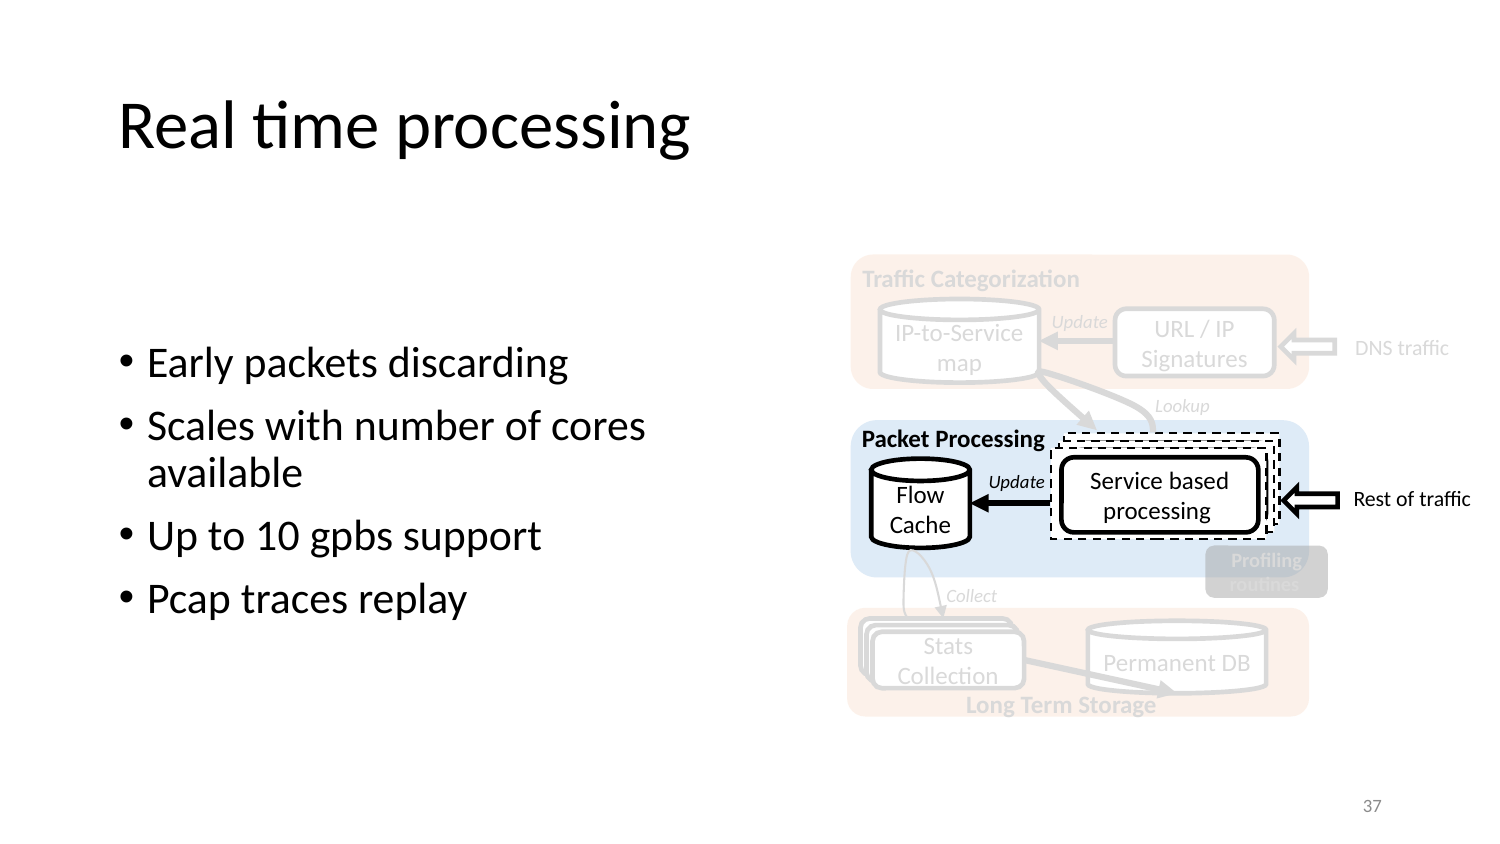

# Real time processing
Early packets discarding
Scales with number of cores available
Up to 10 gpbs support
Pcap traces replay

Traffic Categorization
IP-to-Service map
Update
URL / IP Signatures
DNS traffic

Lookup
Packet Processing

Service based processing

Service based processing

Service based processing
Flow Cache
Rest of traffic
Update

Profiling routines

Collect

Stats Collection
Permanent DB
Stats Collection
Stats Collection
Long Term Storage
37